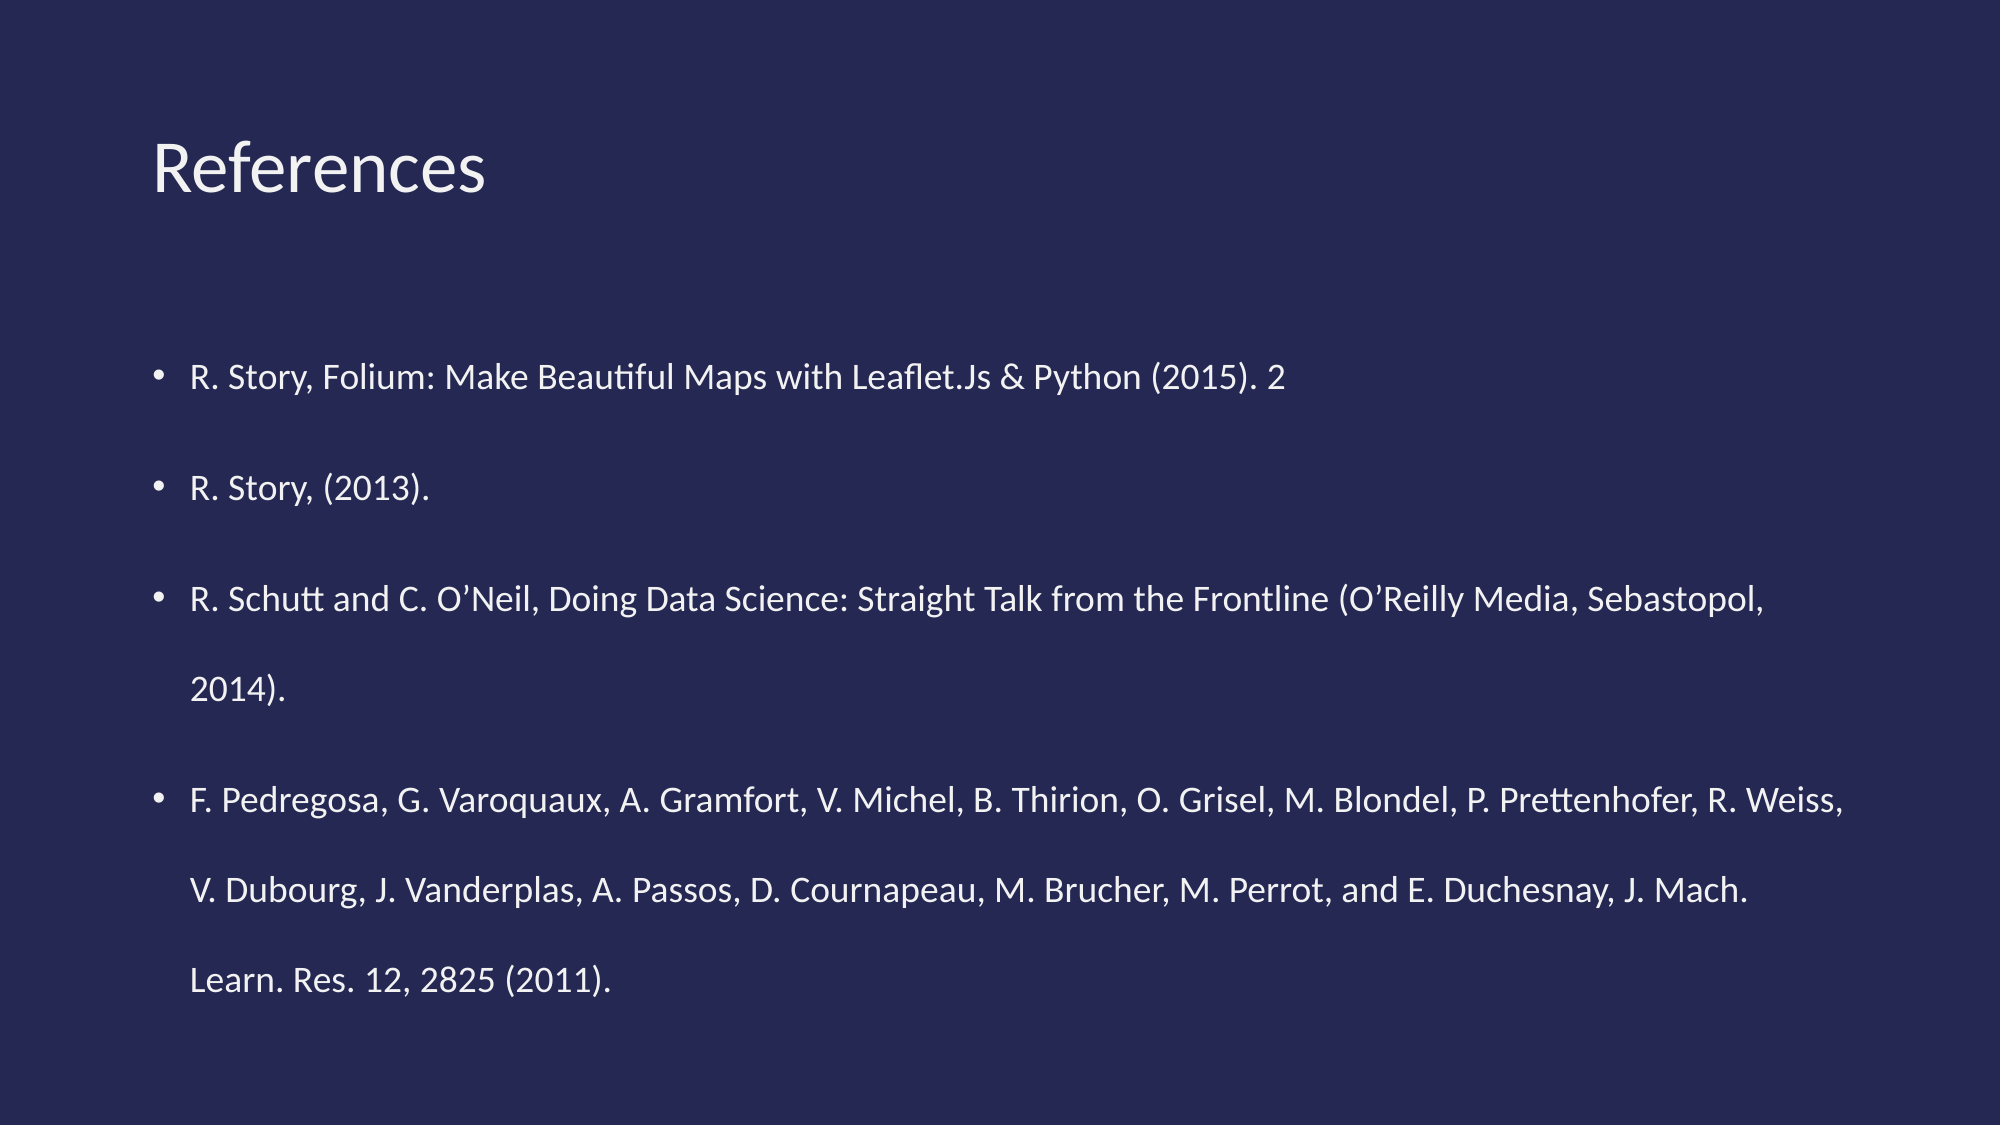

# References
R. Story, Folium: Make Beautiful Maps with Leaflet.Js & Python (2015). 2
R. Story, (2013).
R. Schutt and C. O’Neil, Doing Data Science: Straight Talk from the Frontline (O’Reilly Media, Sebastopol, 2014).
F. Pedregosa, G. Varoquaux, A. Gramfort, V. Michel, B. Thirion, O. Grisel, M. Blondel, P. Prettenhofer, R. Weiss, V. Dubourg, J. Vanderplas, A. Passos, D. Cournapeau, M. Brucher, M. Perrot, and E. Duchesnay, J. Mach. Learn. Res. 12, 2825 (2011).